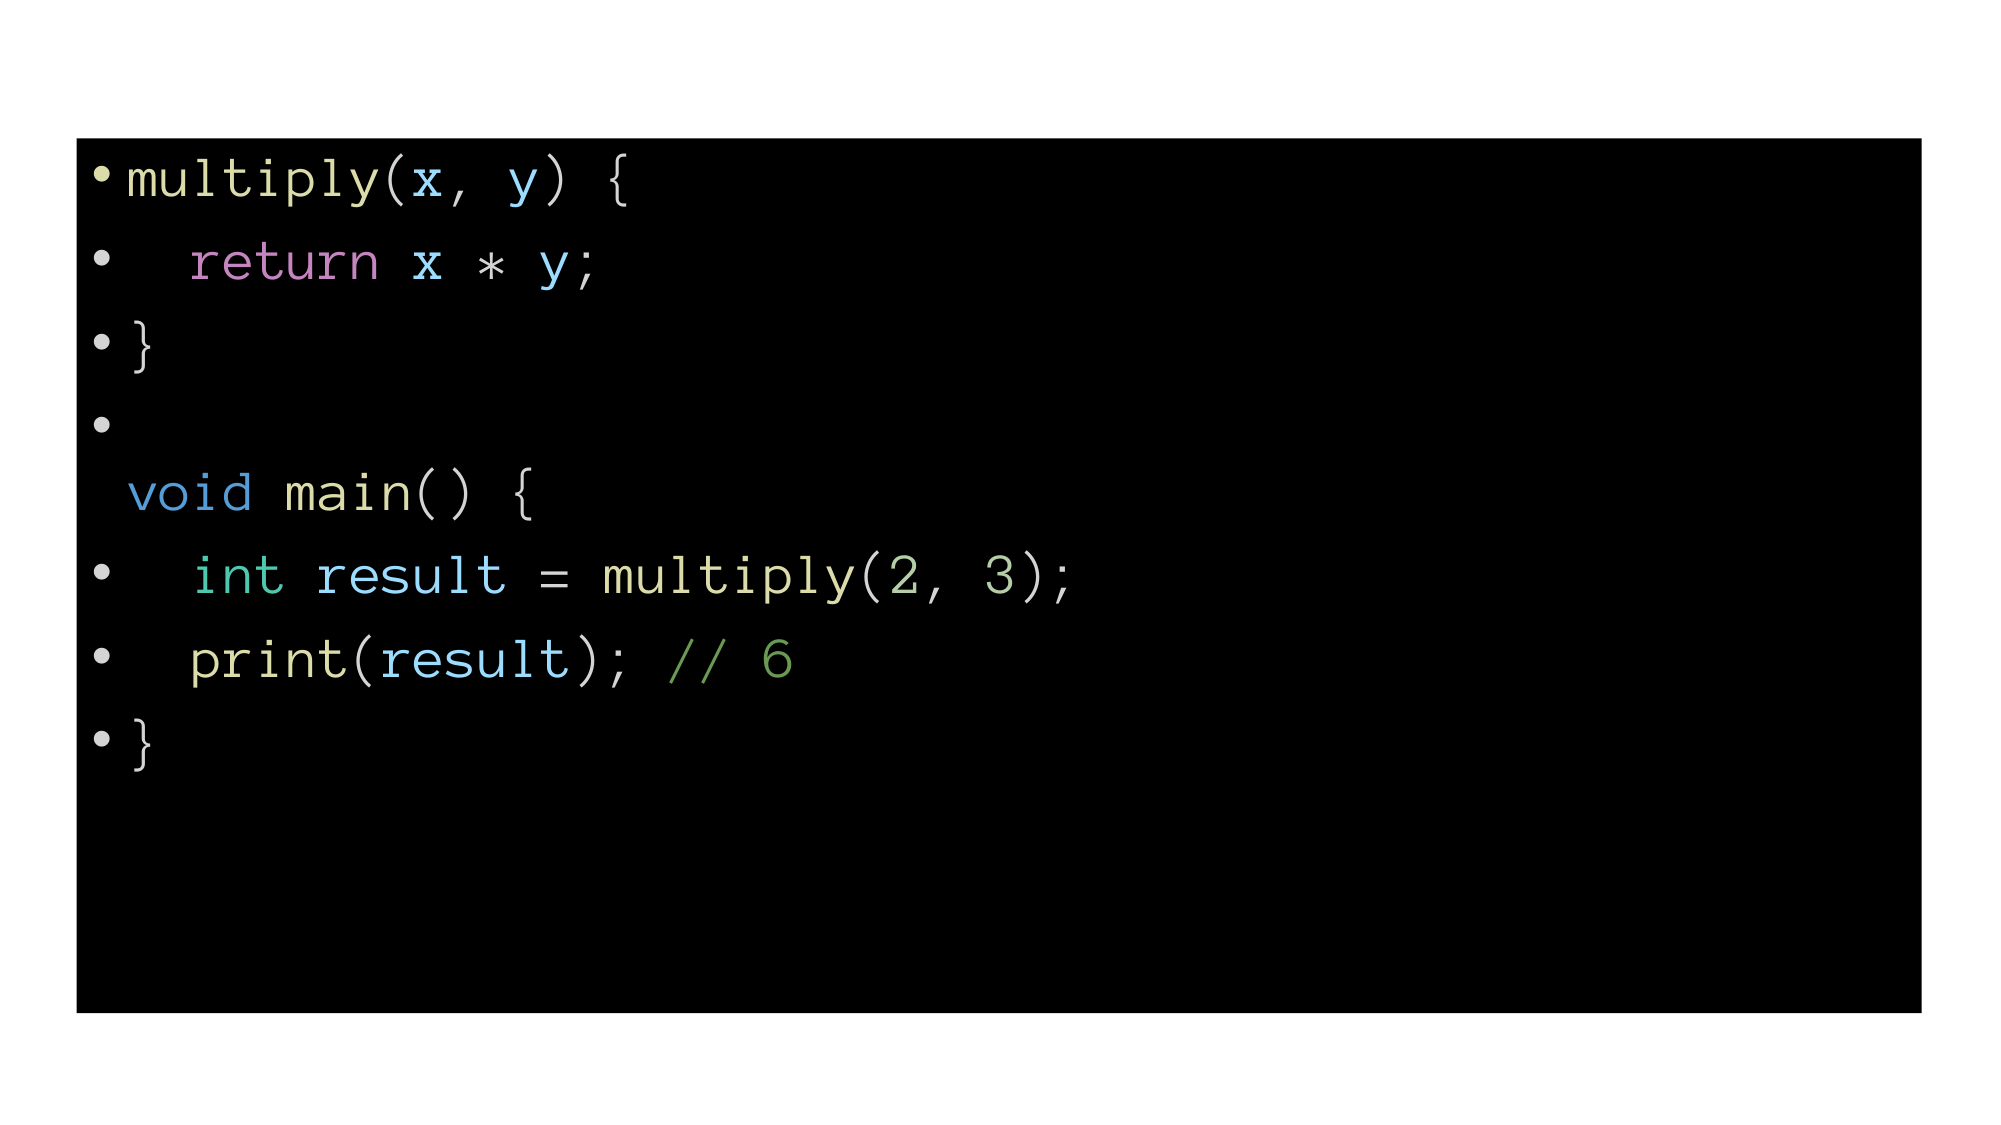

multiply(x, y) {
  return x * y;
}
void main() {
  int result = multiply(2, 3);
  print(result); // 6
}